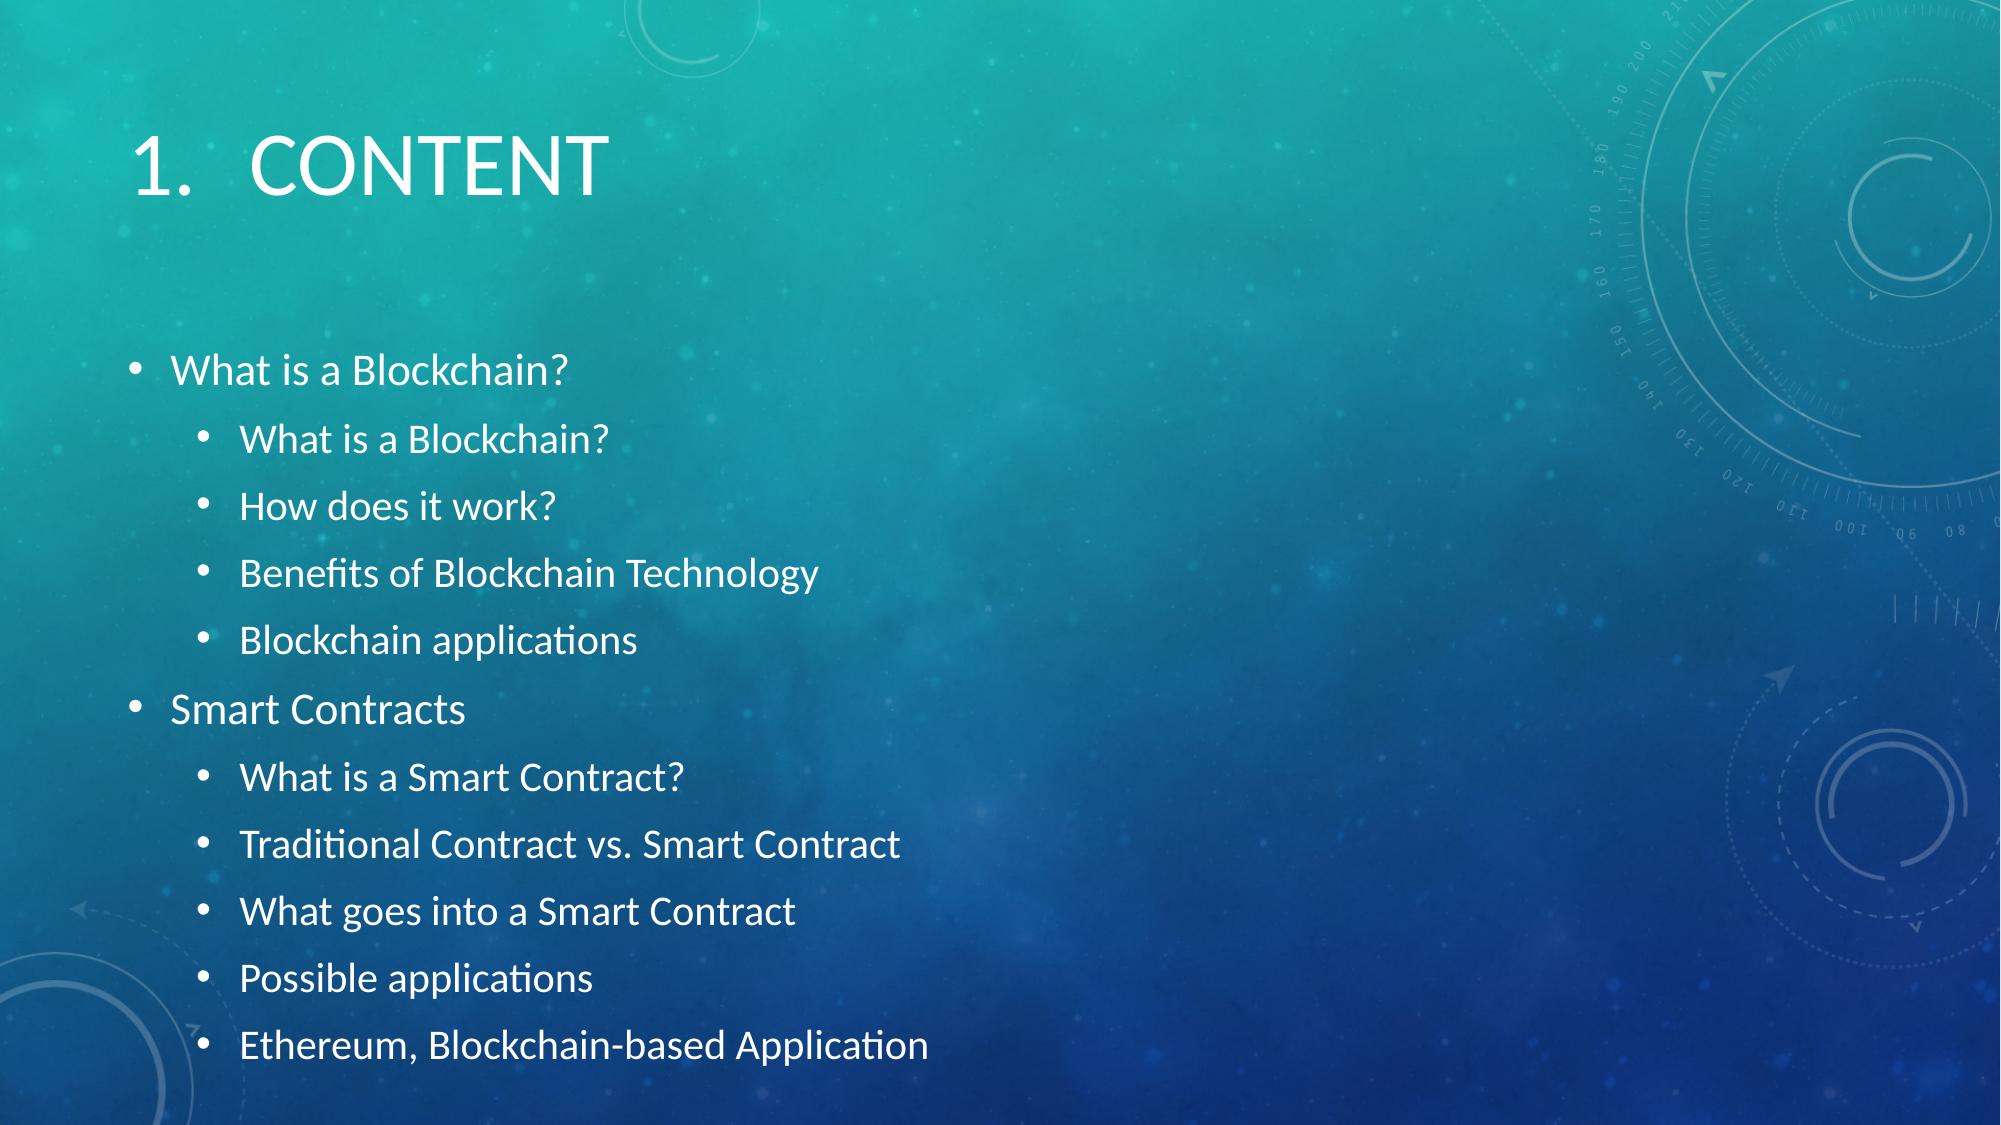

# Content
What is a Blockchain?
What is a Blockchain?
How does it work?
Benefits of Blockchain Technology
Blockchain applications
Smart Contracts
What is a Smart Contract?
Traditional Contract vs. Smart Contract
What goes into a Smart Contract
Possible applications
Ethereum, Blockchain-based Application